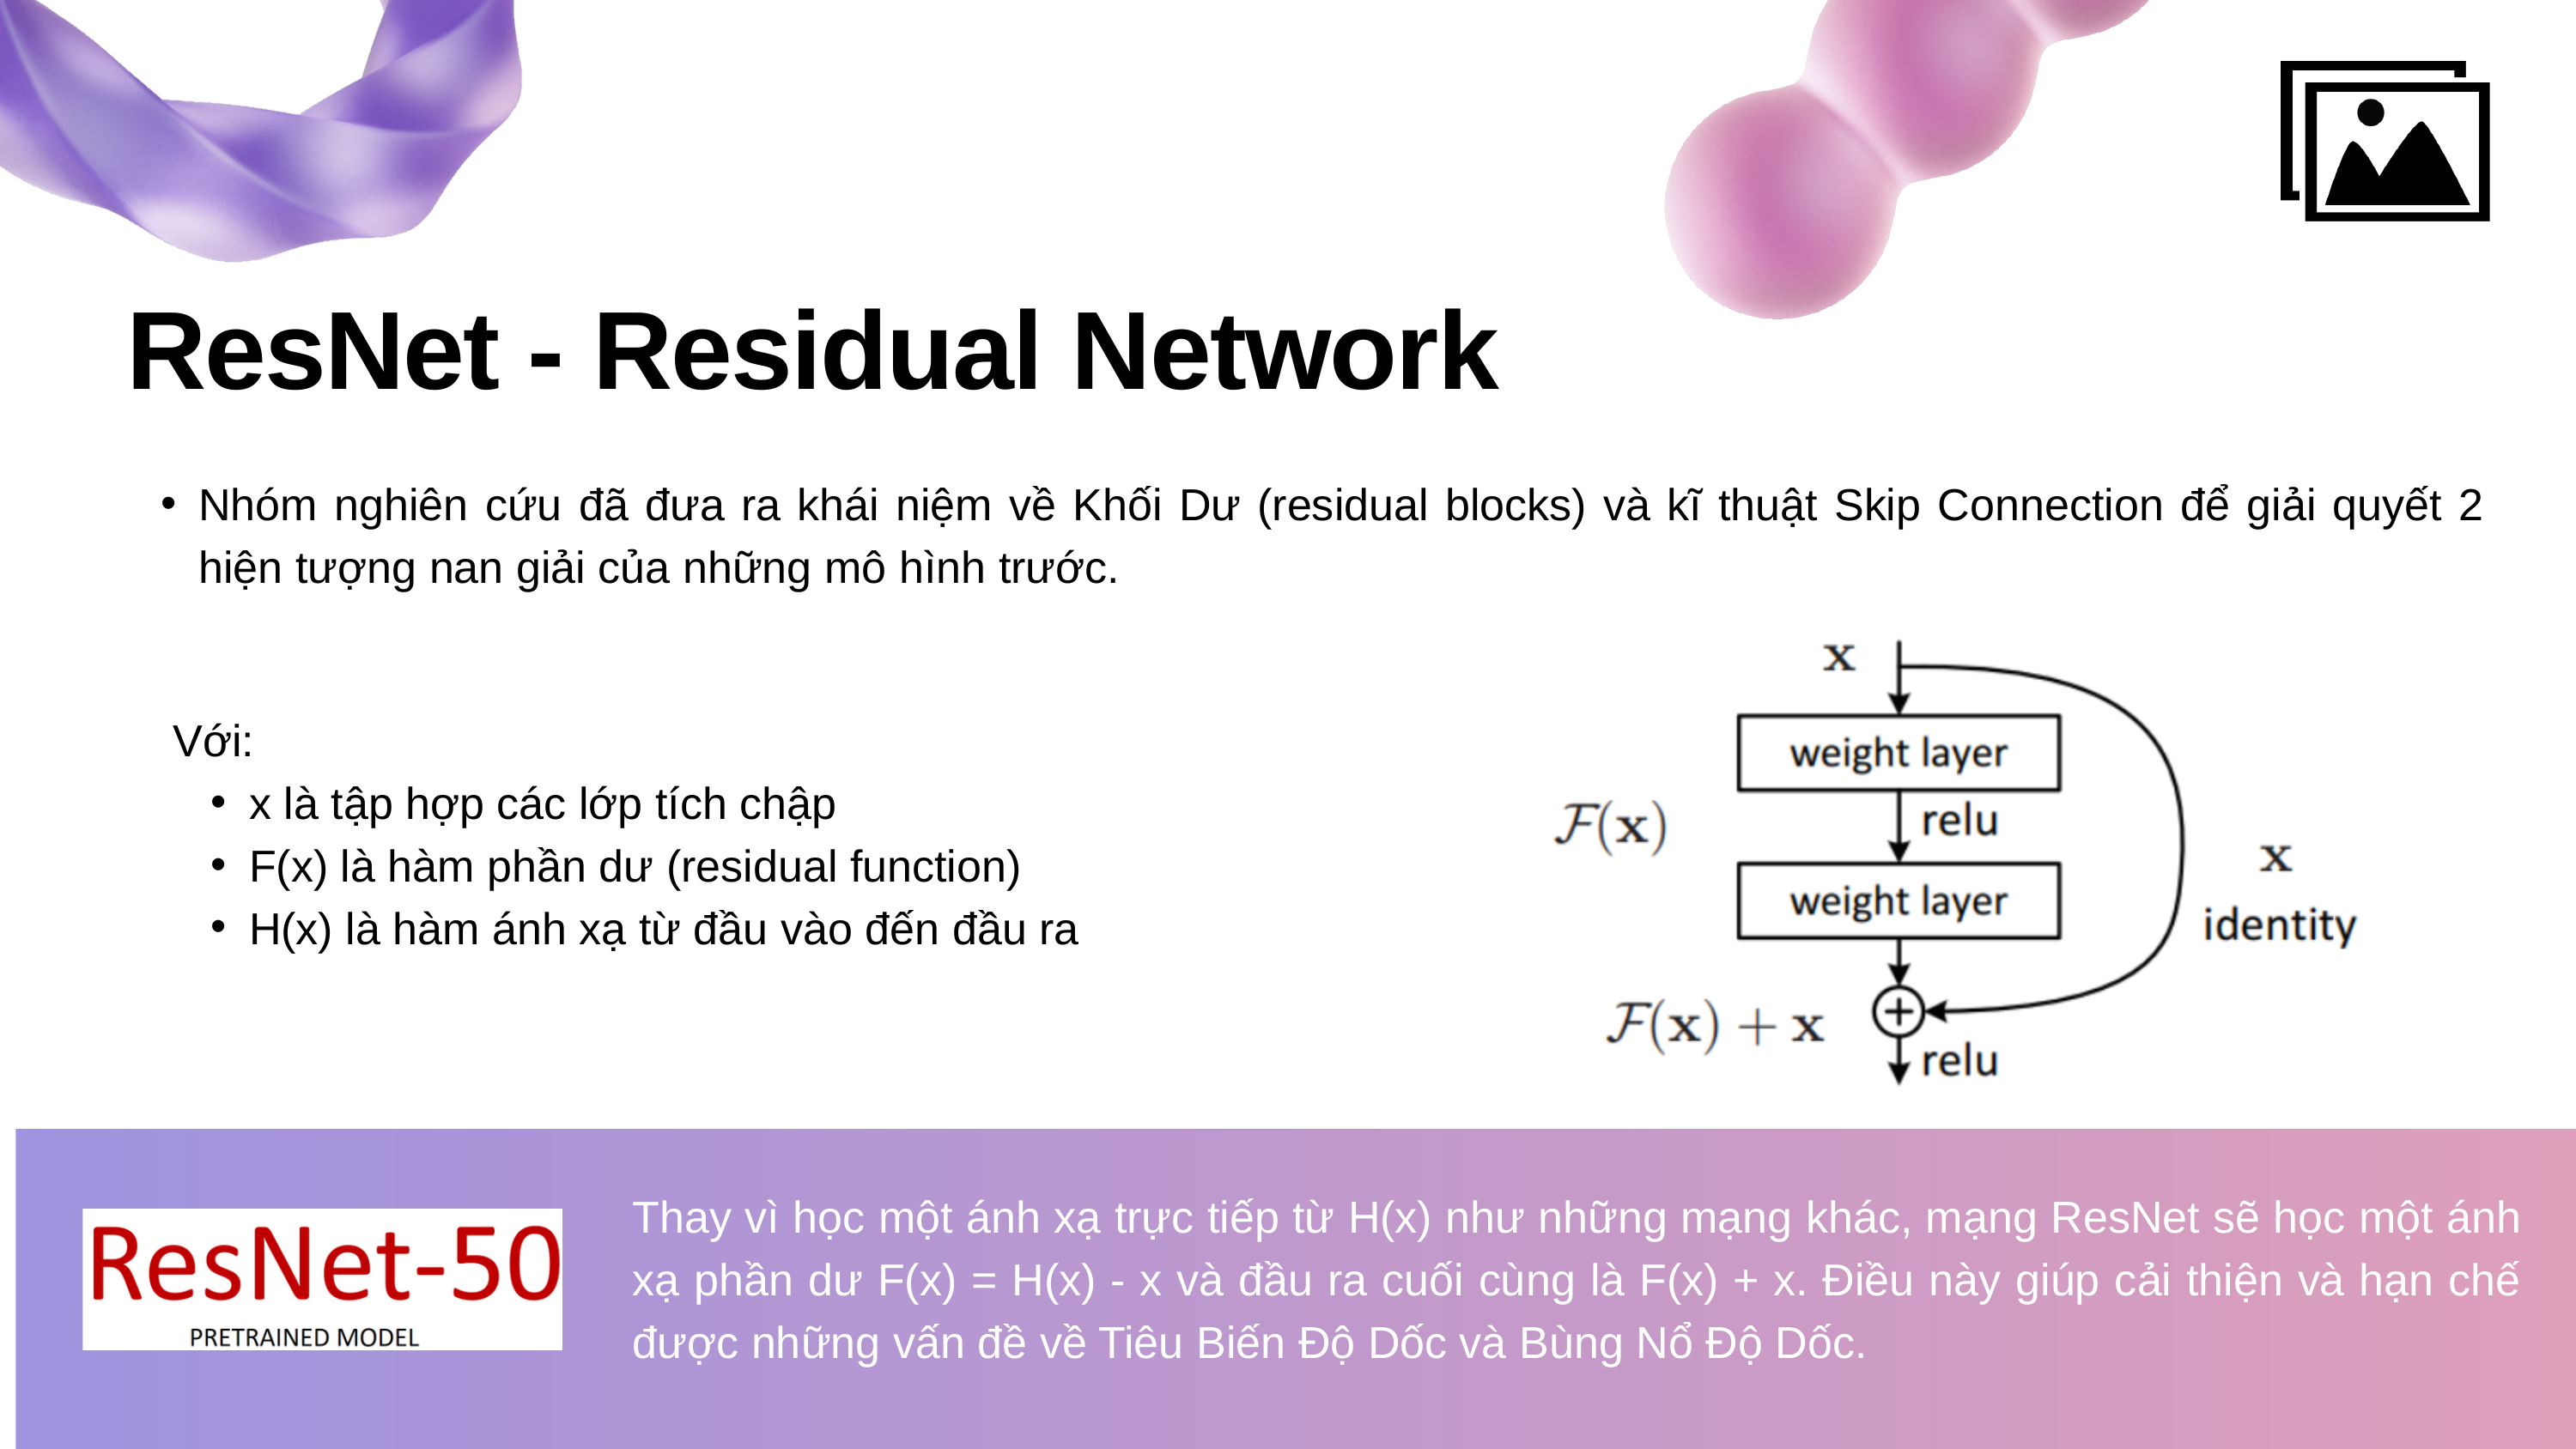

ResNet - Residual Network
Nhóm nghiên cứu đã đưa ra khái niệm về Khối Dư (residual blocks) và kĩ thuật Skip Connection để giải quyết 2 hiện tượng nan giải của những mô hình trước.

Với:
x là tập hợp các lớp tích chập
F(x) là hàm phần dư (residual function)
H(x) là hàm ánh xạ từ đầu vào đến đầu ra

Thay vì học một ánh xạ trực tiếp từ H(x) như những mạng khác, mạng ResNet sẽ học một ánh xạ phần dư F(x) = H(x) - x và đầu ra cuối cùng là F(x) + x. Điều này giúp cải thiện và hạn chế được những vấn đề về Tiêu Biến Độ Dốc và Bùng Nổ Độ Dốc.